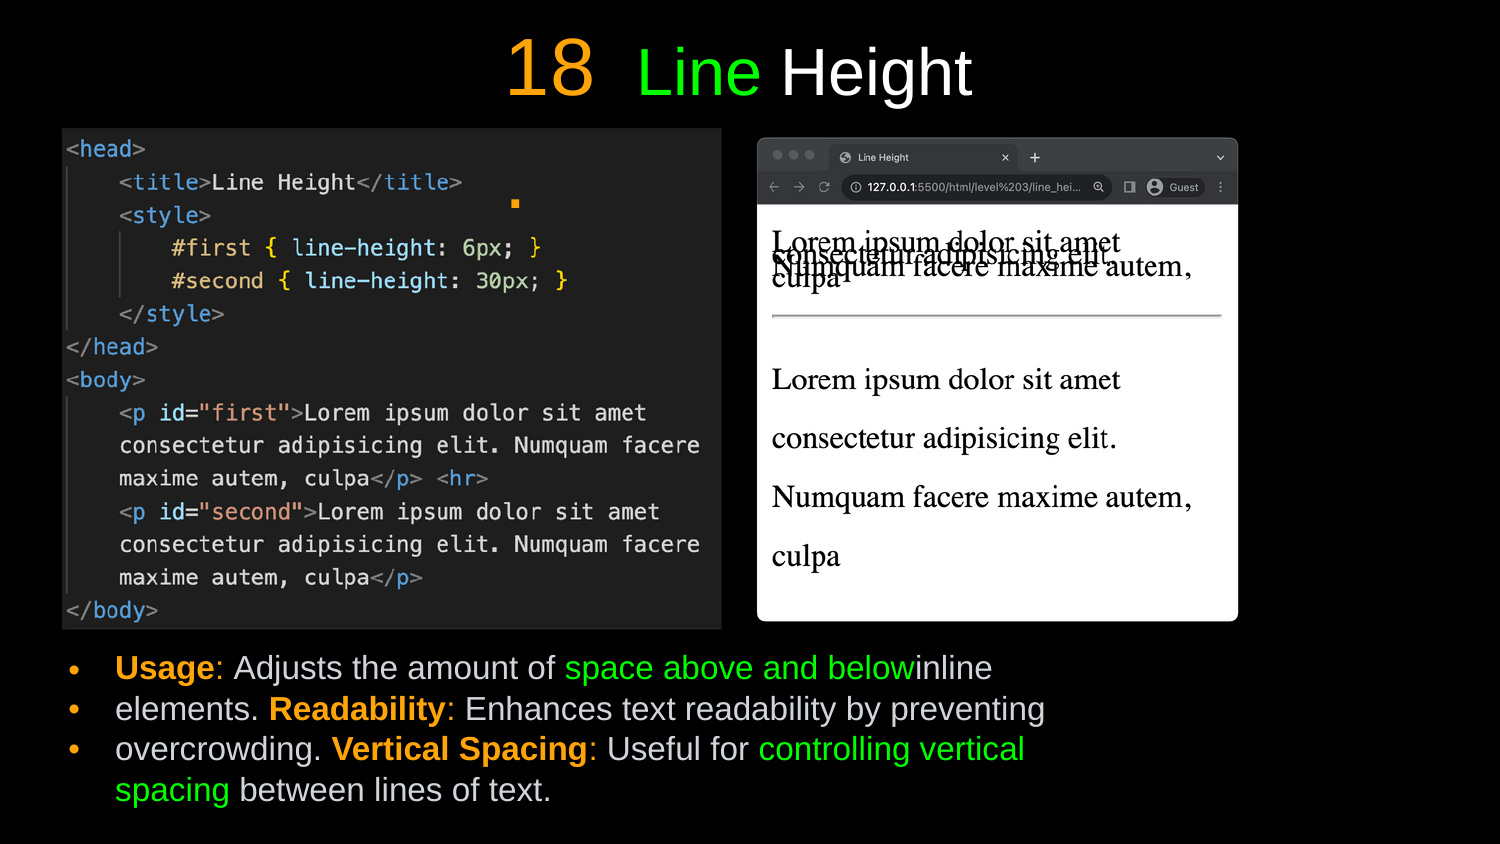

18.
Line Height

Usage: Adjusts the amount of space above and belowinline elements. Readability: Enhances text readability by preventing overcrowding. Vertical Spacing: Useful for controlling vertical spacing between lines of text.
• • •